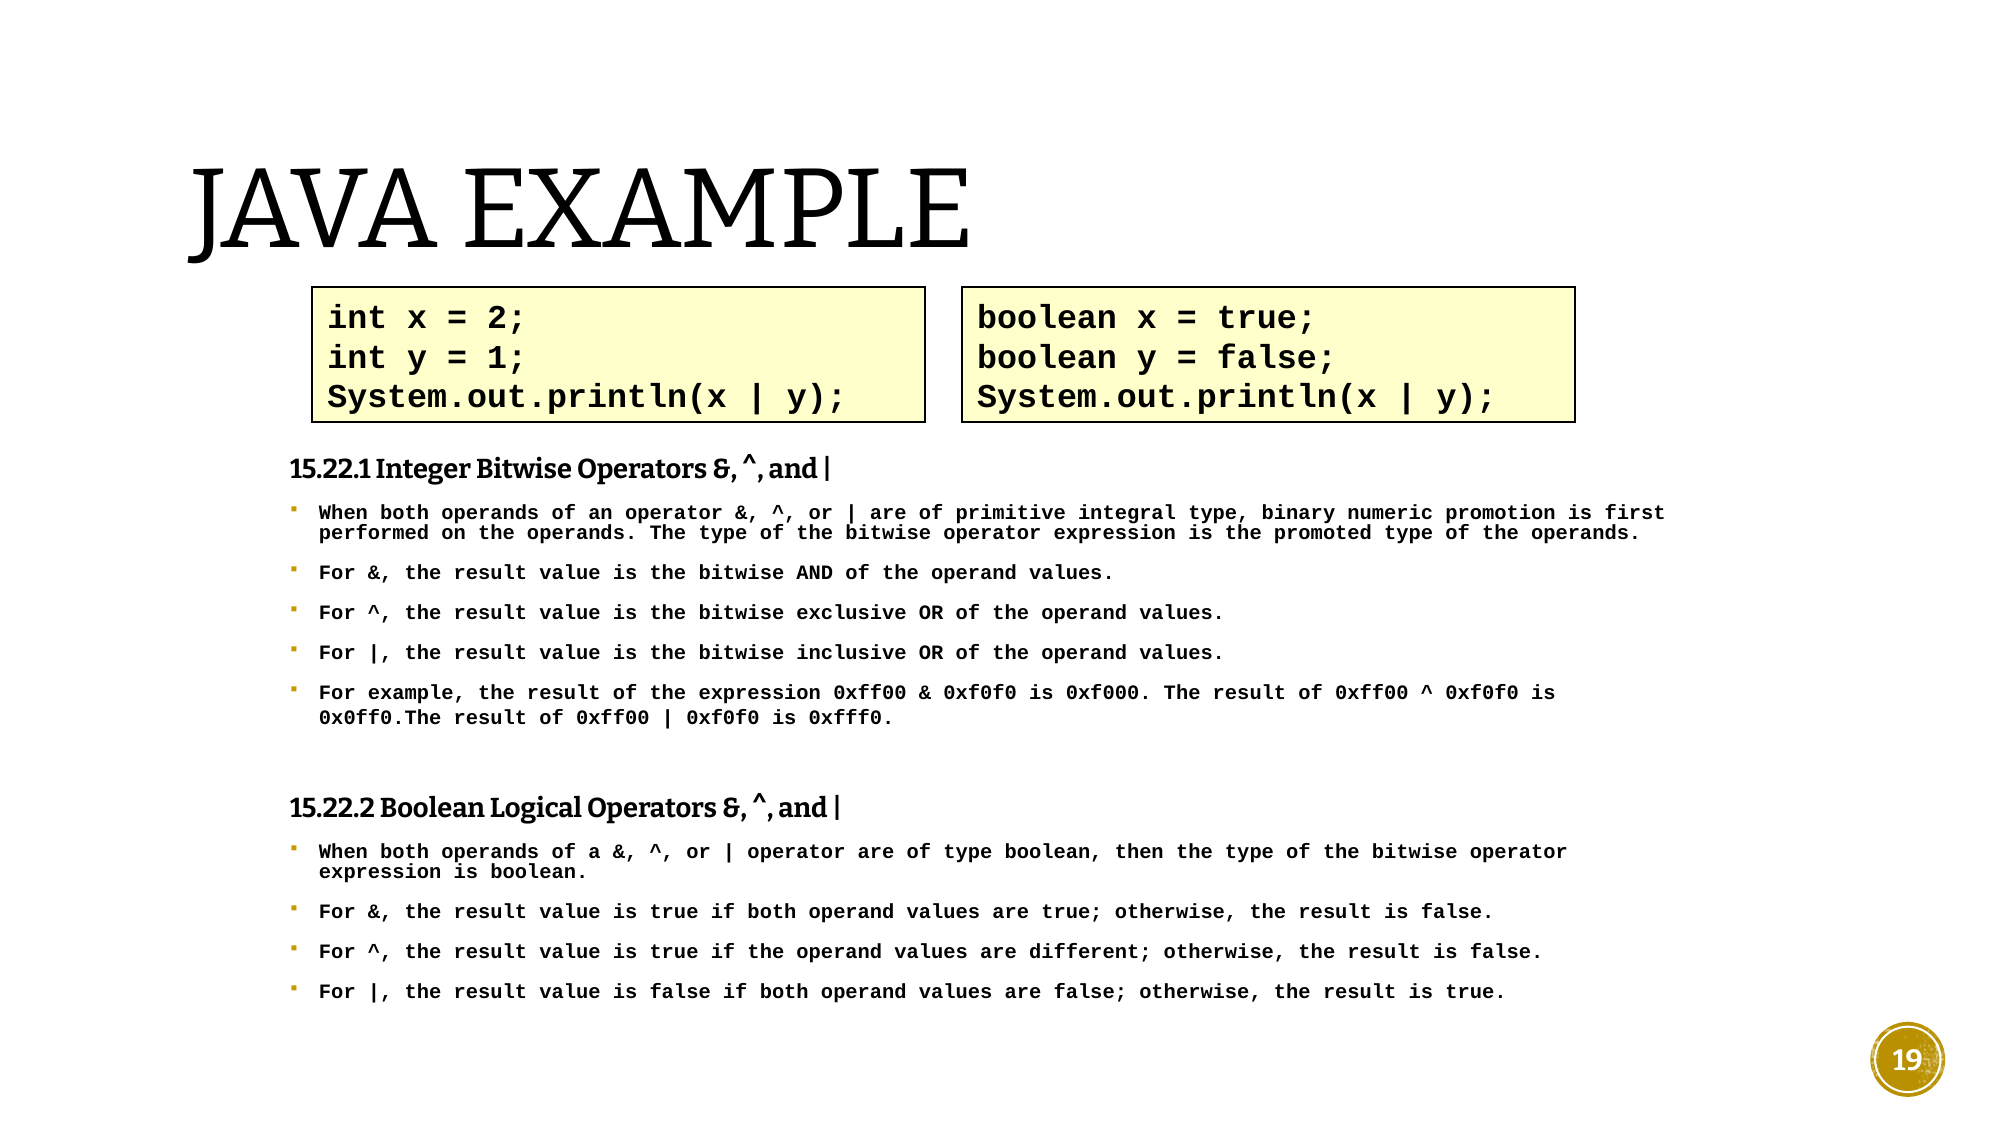

# Java Example
int x = 2;
int y = 1;
System.out.println(x | y);
boolean x = true;
boolean y = false;
System.out.println(x | y);
15.22.1 Integer Bitwise Operators &, ^, and |
When both operands of an operator &, ^, or | are of primitive integral type, binary numeric promotion is first performed on the operands. The type of the bitwise operator expression is the promoted type of the operands.
For &, the result value is the bitwise AND of the operand values.
For ^, the result value is the bitwise exclusive OR of the operand values.
For |, the result value is the bitwise inclusive OR of the operand values.
For example, the result of the expression 0xff00 & 0xf0f0 is 0xf000. The result of 0xff00 ^ 0xf0f0 is 0x0ff0.The result of 0xff00 | 0xf0f0 is 0xfff0.

15.22.2 Boolean Logical Operators &, ^, and |
When both operands of a &, ^, or | operator are of type boolean, then the type of the bitwise operator expression is boolean.
For &, the result value is true if both operand values are true; otherwise, the result is false.
For ^, the result value is true if the operand values are different; otherwise, the result is false.
For |, the result value is false if both operand values are false; otherwise, the result is true.
19